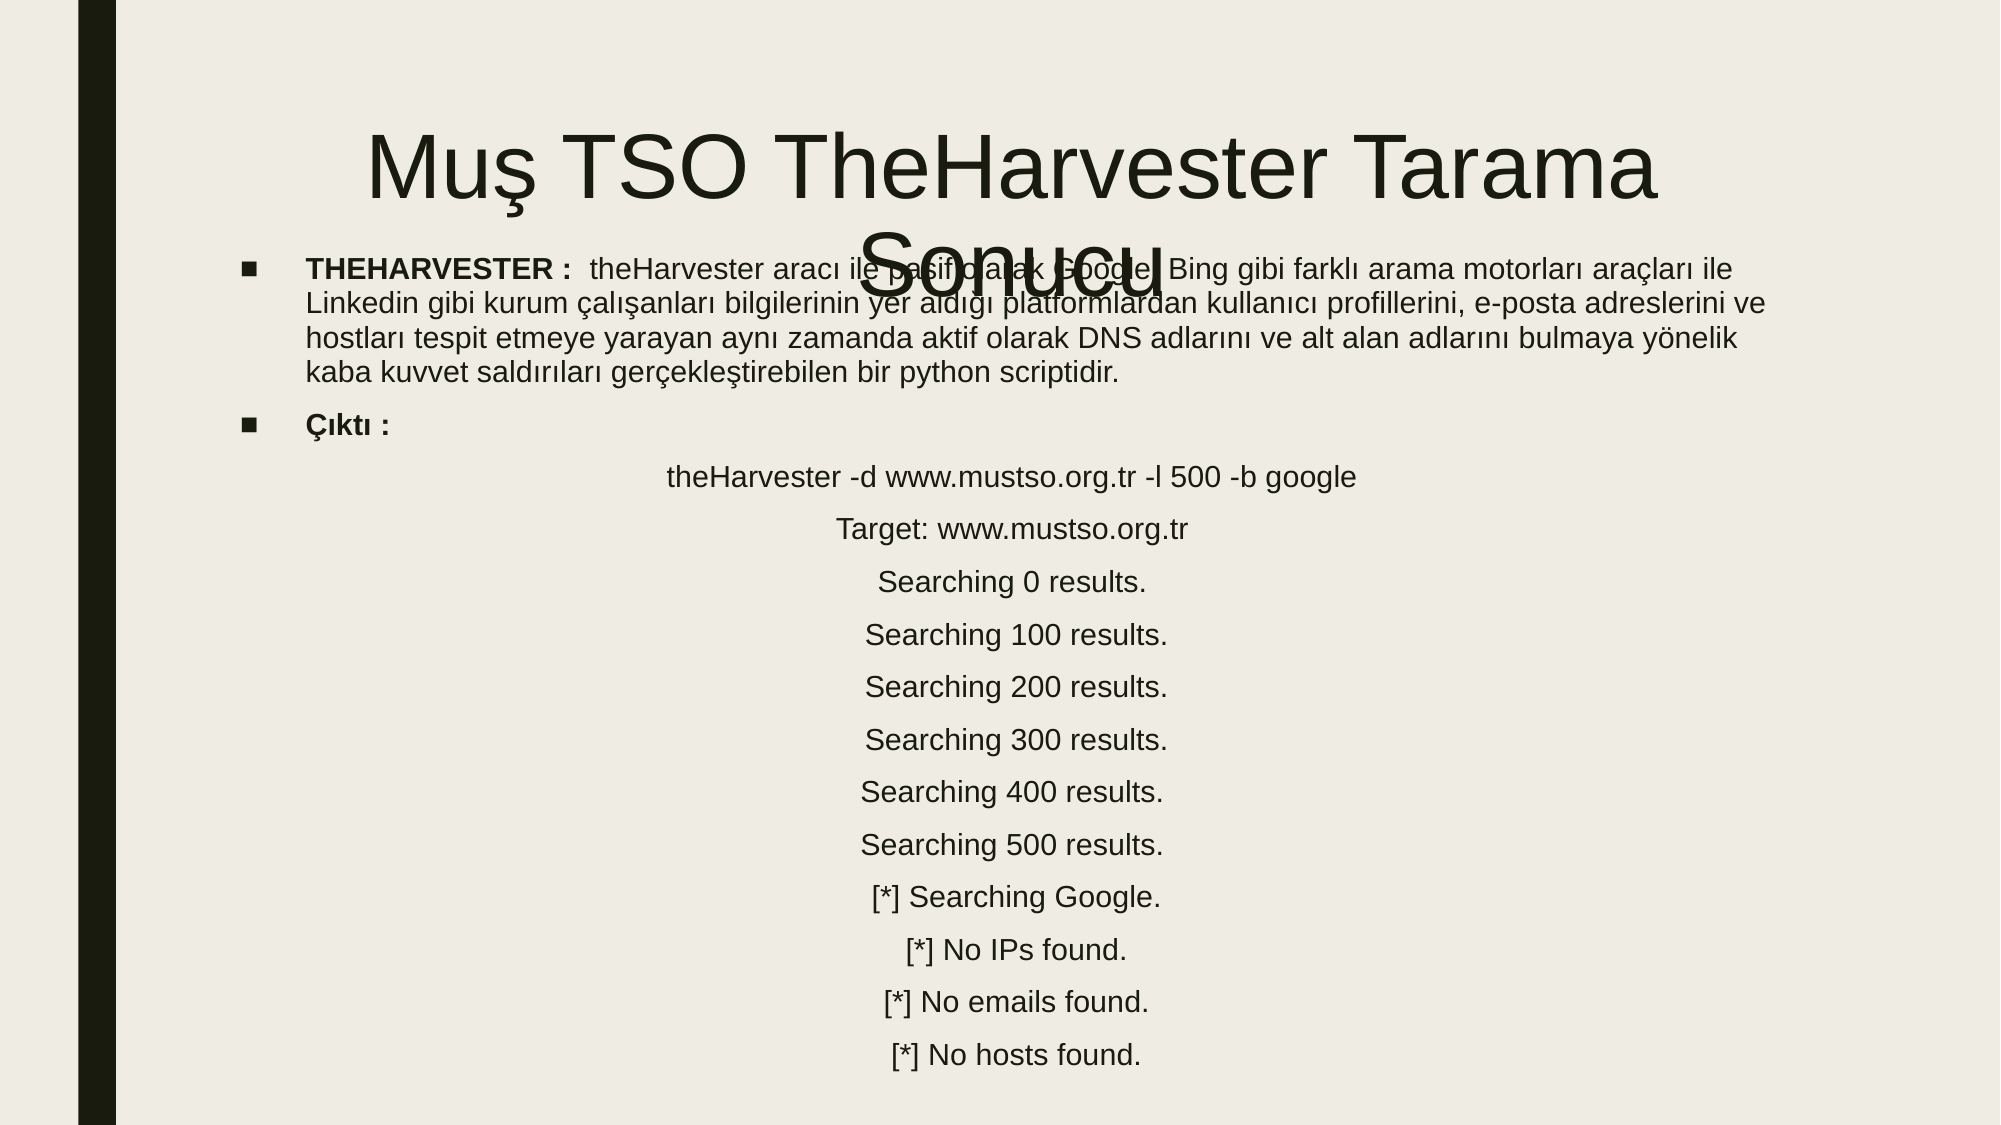

# Muş TSO TheHarvester Tarama Sonucu
THEHARVESTER :  theHarvester aracı ile pasif olarak Google, Bing gibi farklı arama motorları araçları ile Linkedin gibi kurum çalışanları bilgilerinin yer aldığı platformlardan kullanıcı profillerini, e-posta adreslerini ve hostları tespit etmeye yarayan aynı zamanda aktif olarak DNS adlarını ve alt alan adlarını bulmaya yönelik kaba kuvvet saldırıları gerçekleştirebilen bir python scriptidir.
Çıktı :
theHarvester -d www.mustso.org.tr -l 500 -b google
 Target: www.mustso.org.tr
Searching 0 results.
 Searching 100 results.
 Searching 200 results.
 Searching 300 results.
 Searching 400 results.
Searching 500 results.
 [*] Searching Google.
 [*] No IPs found.
 [*] No emails found.
 [*] No hosts found.